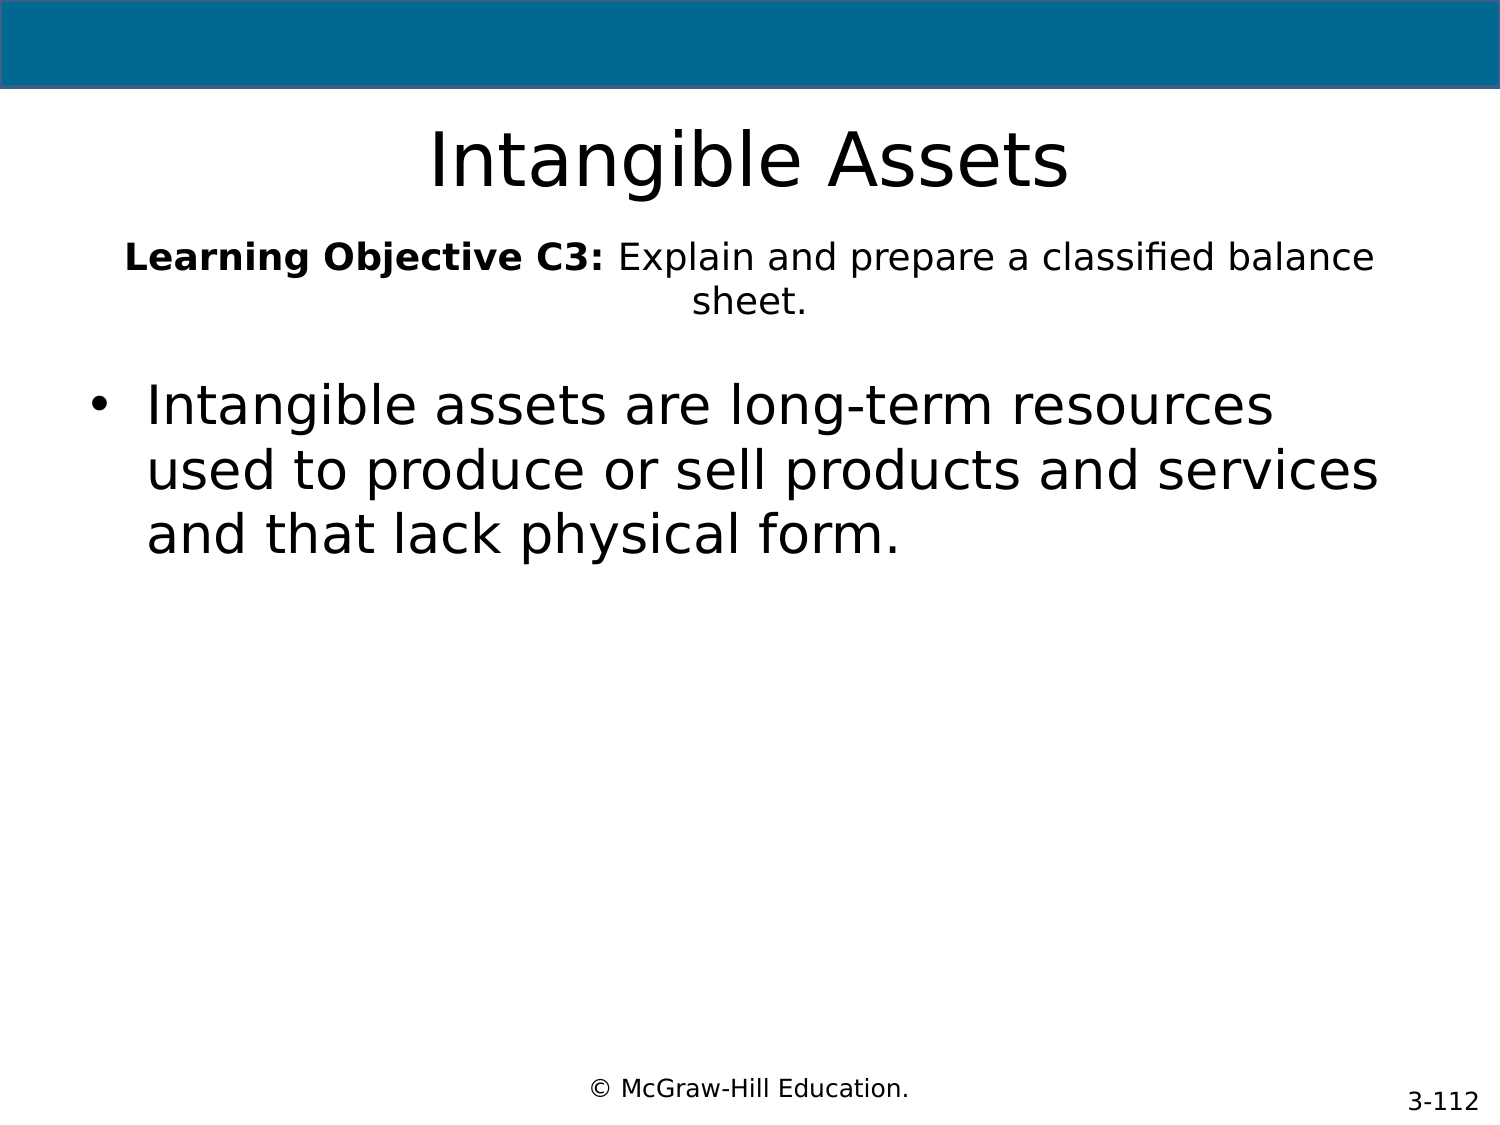

# Intangible Assets
Learning Objective C3: Explain and prepare a classified balance sheet.
Intangible assets are long-term resources used to produce or sell products and services and that lack physical form.